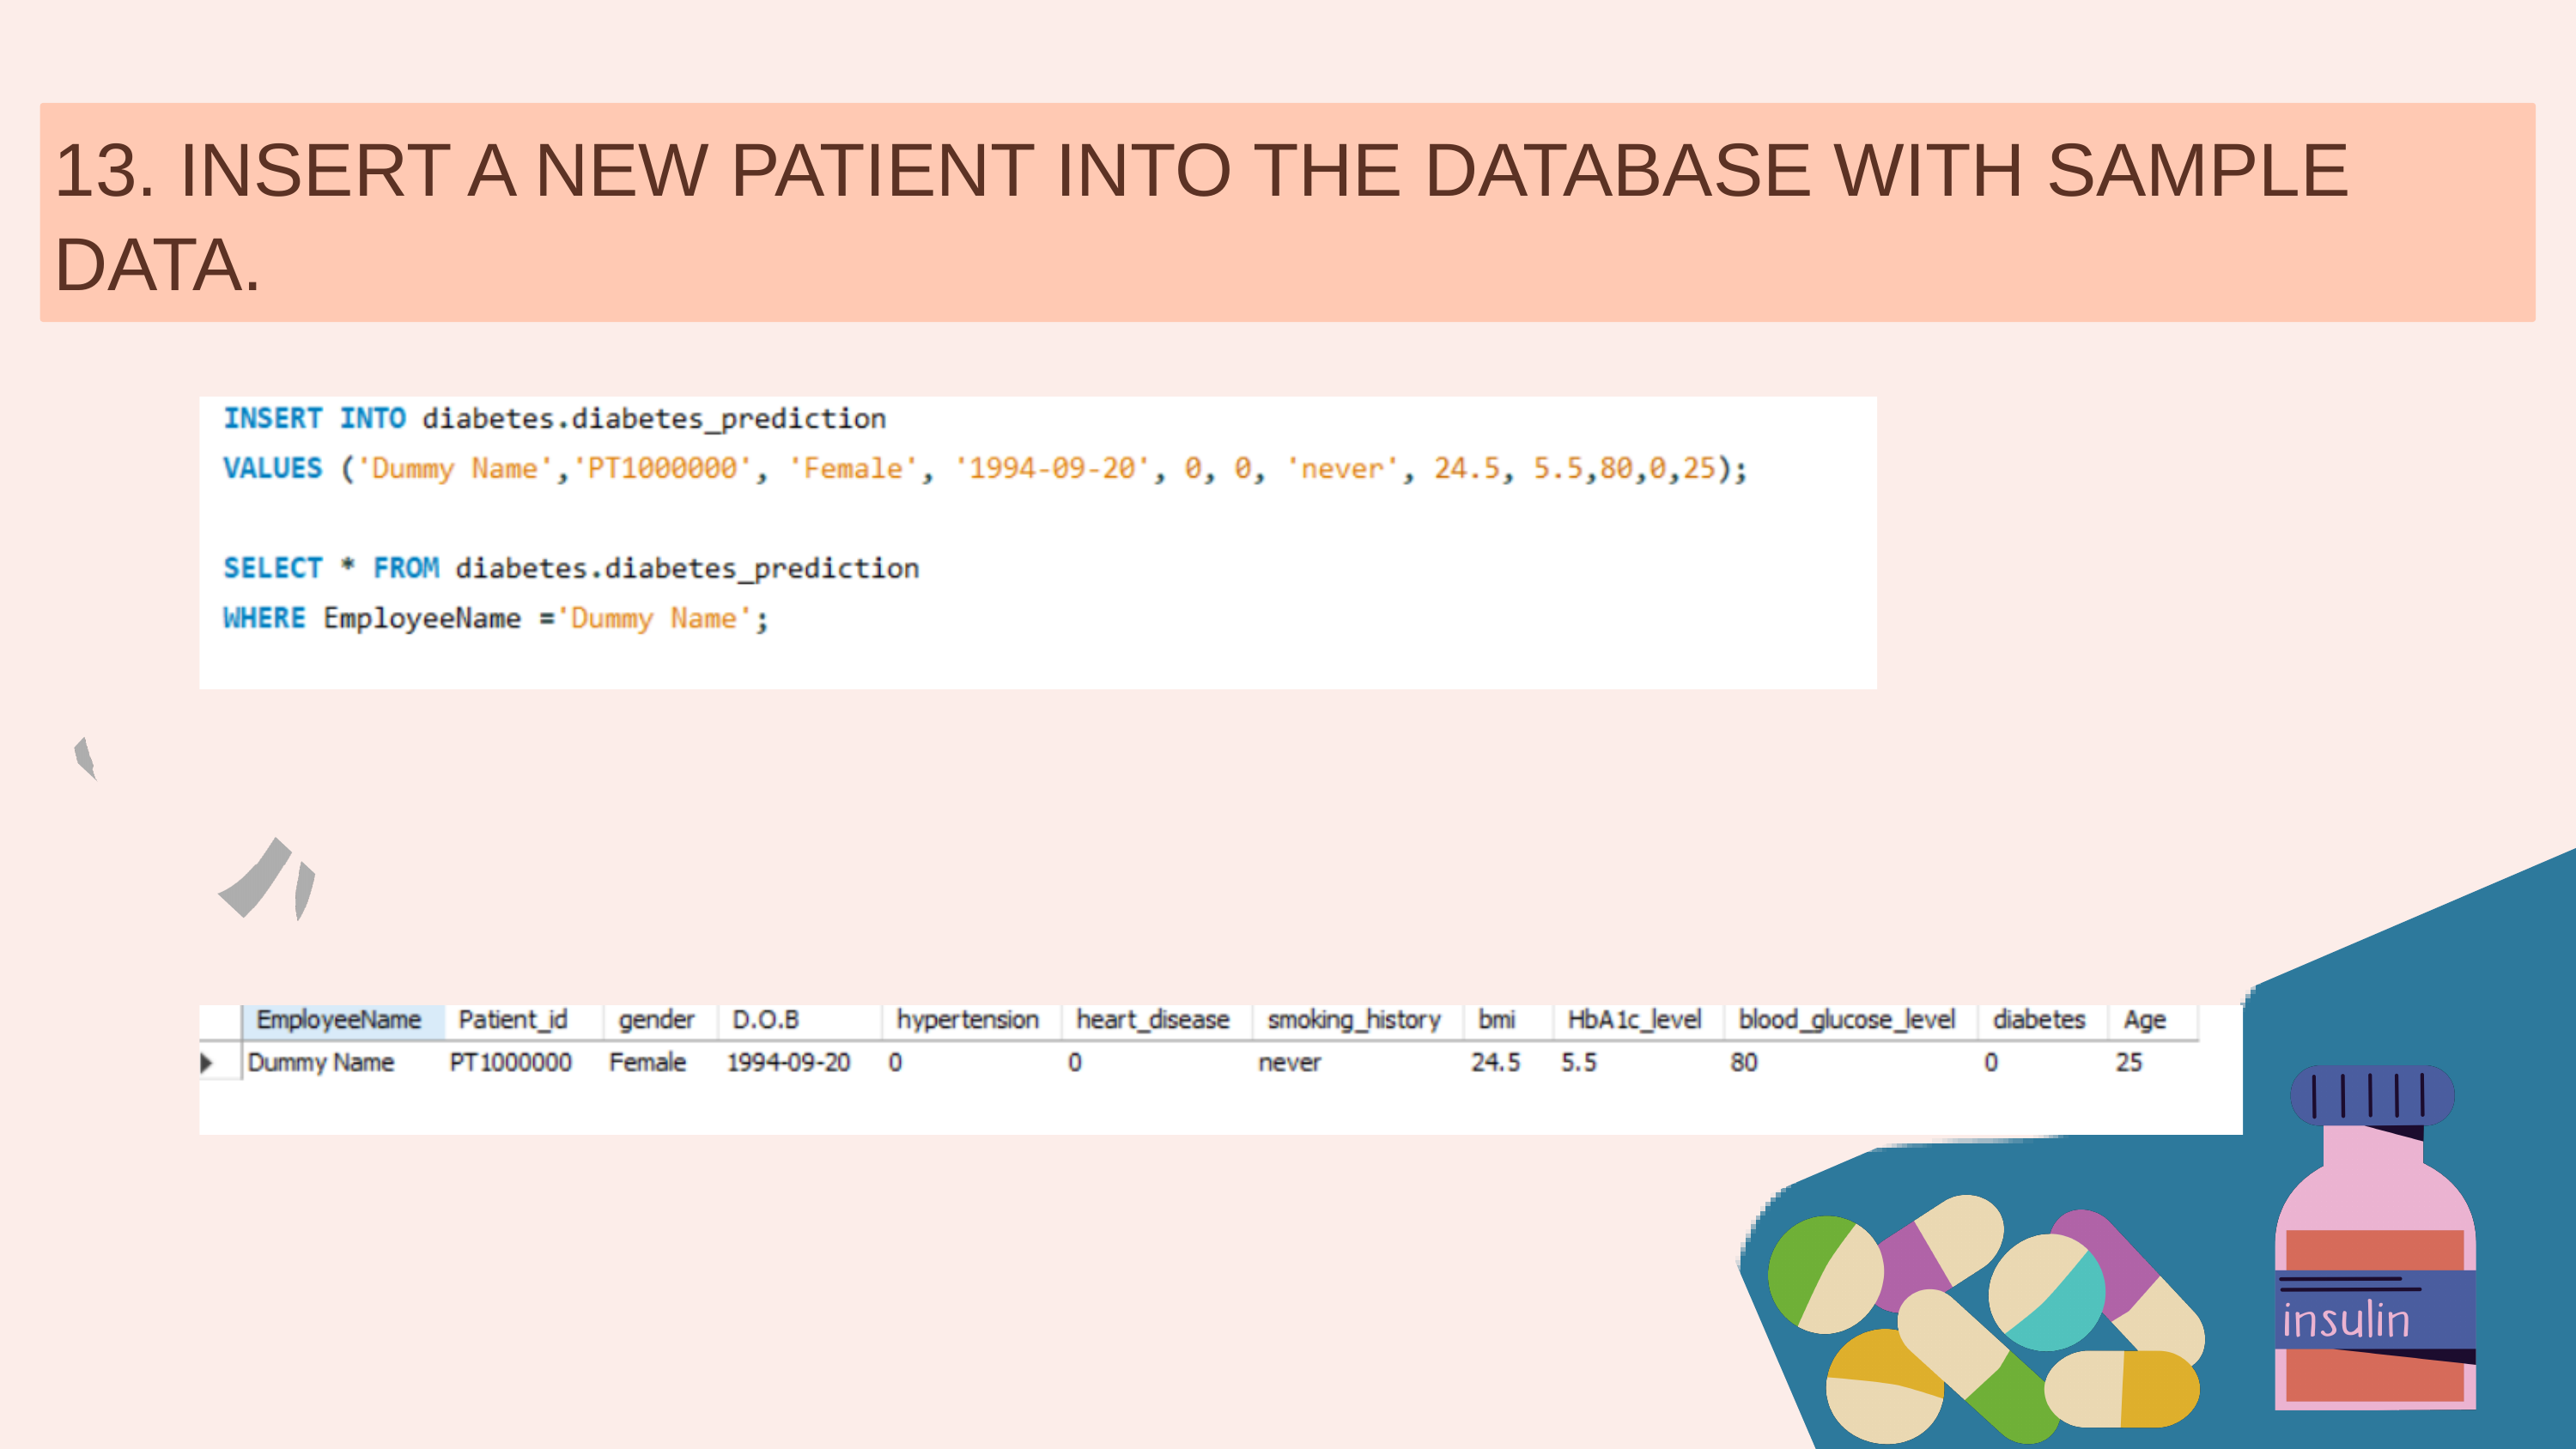

13. INSERT A NEW PATIENT INTO THE DATABASE WITH SAMPLE DATA.